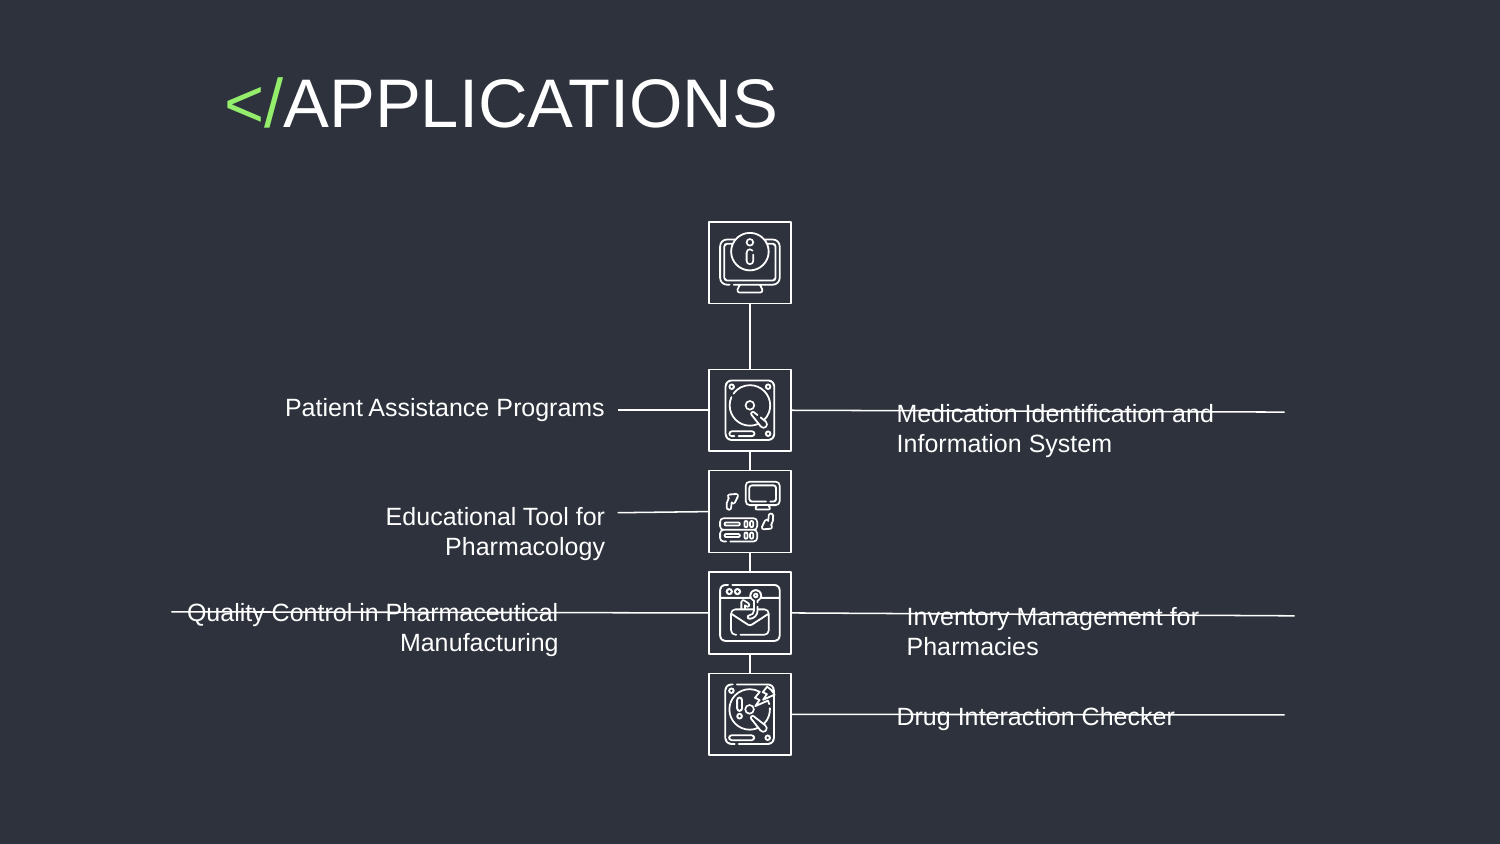

# </APPLICATIONS

Medication Identification and Information System
Educational Tool for Pharmacology
Inventory Management for Pharmacies
Drug Interaction Checker

Patient Assistance Programs

Quality Control in Pharmaceutical Manufacturing